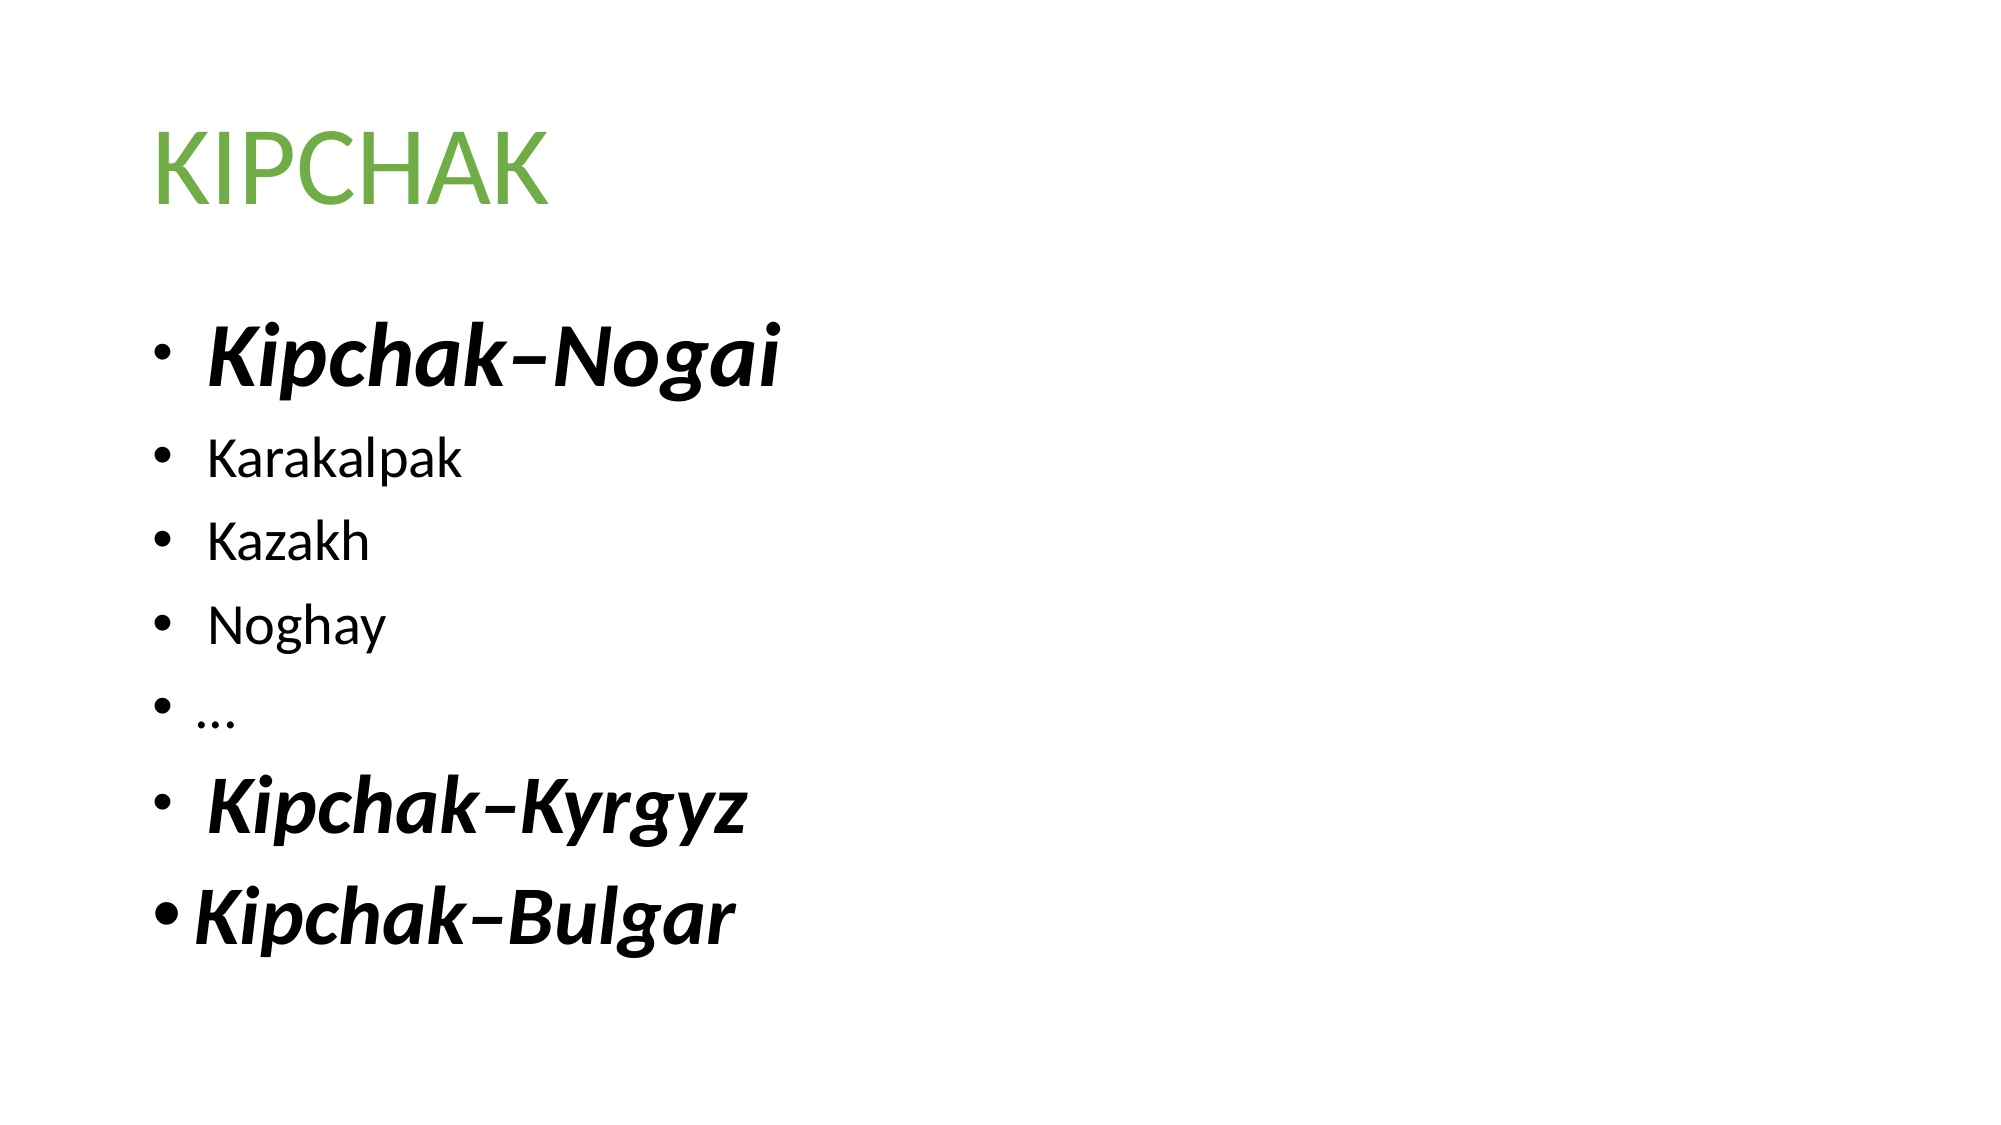

# KIPCHAK
 Kipchak–Nogai
 Karakalpak
 Kazakh
 Noghay
...
 Kipchak–Kyrgyz
Kipchak–Bulgar